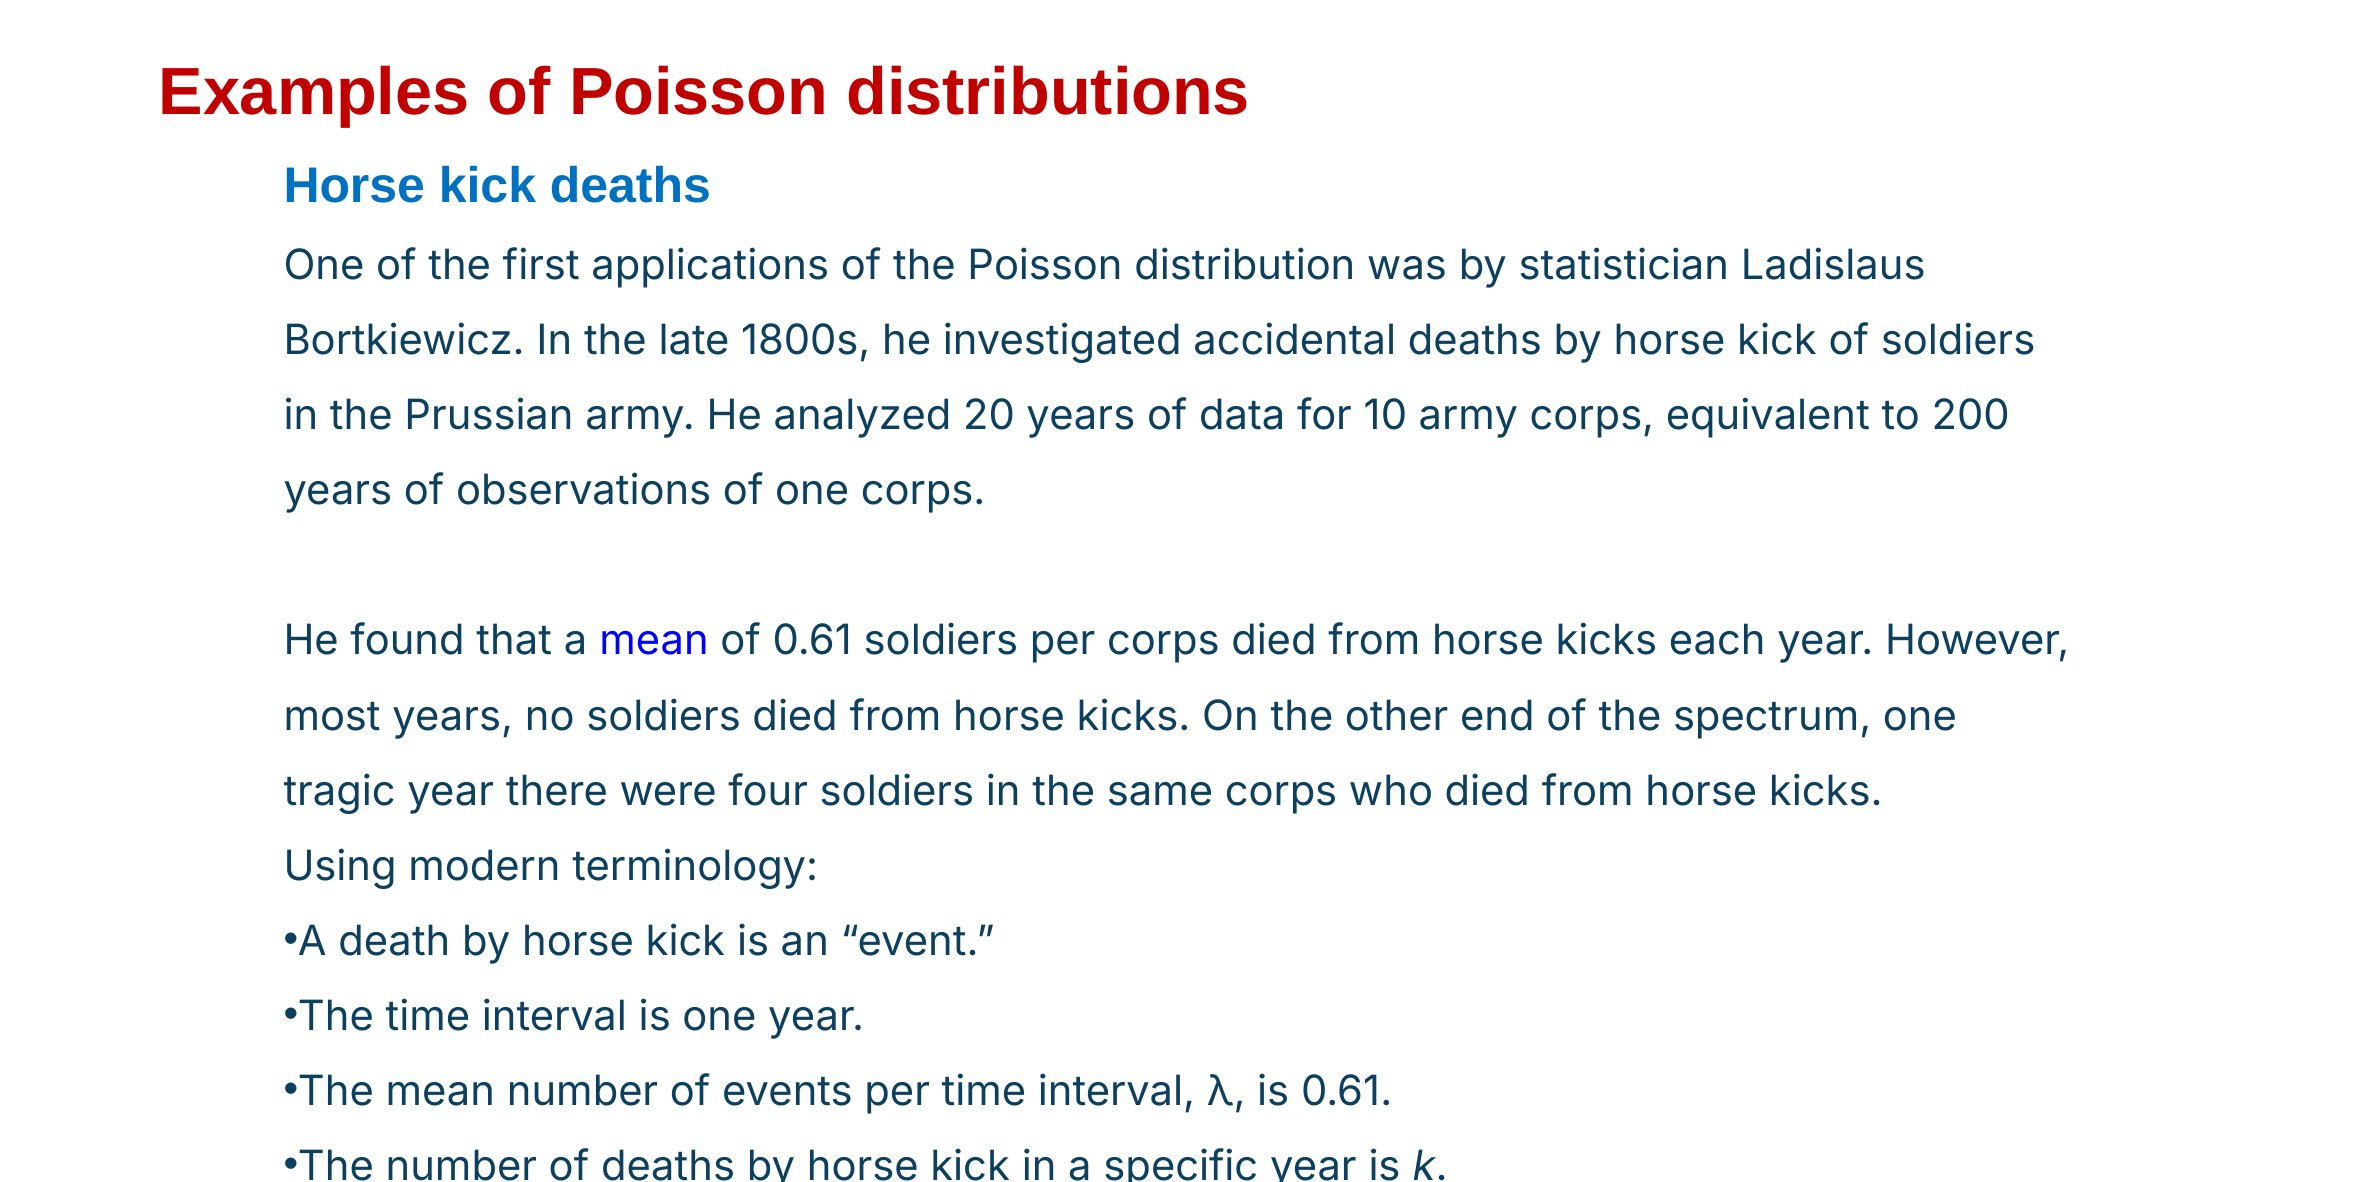

Examples of Poisson distributions
Horse kick deaths
One of the first applications of the Poisson distribution was by statistician Ladislaus Bortkiewicz. In the late 1800s, he investigated accidental deaths by horse kick of soldiers in the Prussian army. He analyzed 20 years of data for 10 army corps, equivalent to 200 years of observations of one corps.

He found that a mean of 0.61 soldiers per corps died from horse kicks each year. However, most years, no soldiers died from horse kicks. On the other end of the spectrum, one tragic year there were four soldiers in the same corps who died from horse kicks.
Using modern terminology:
A death by horse kick is an “event.”
The time interval is one year.
The mean number of events per time interval, λ, is 0.61.
The number of deaths by horse kick in a specific year is k.